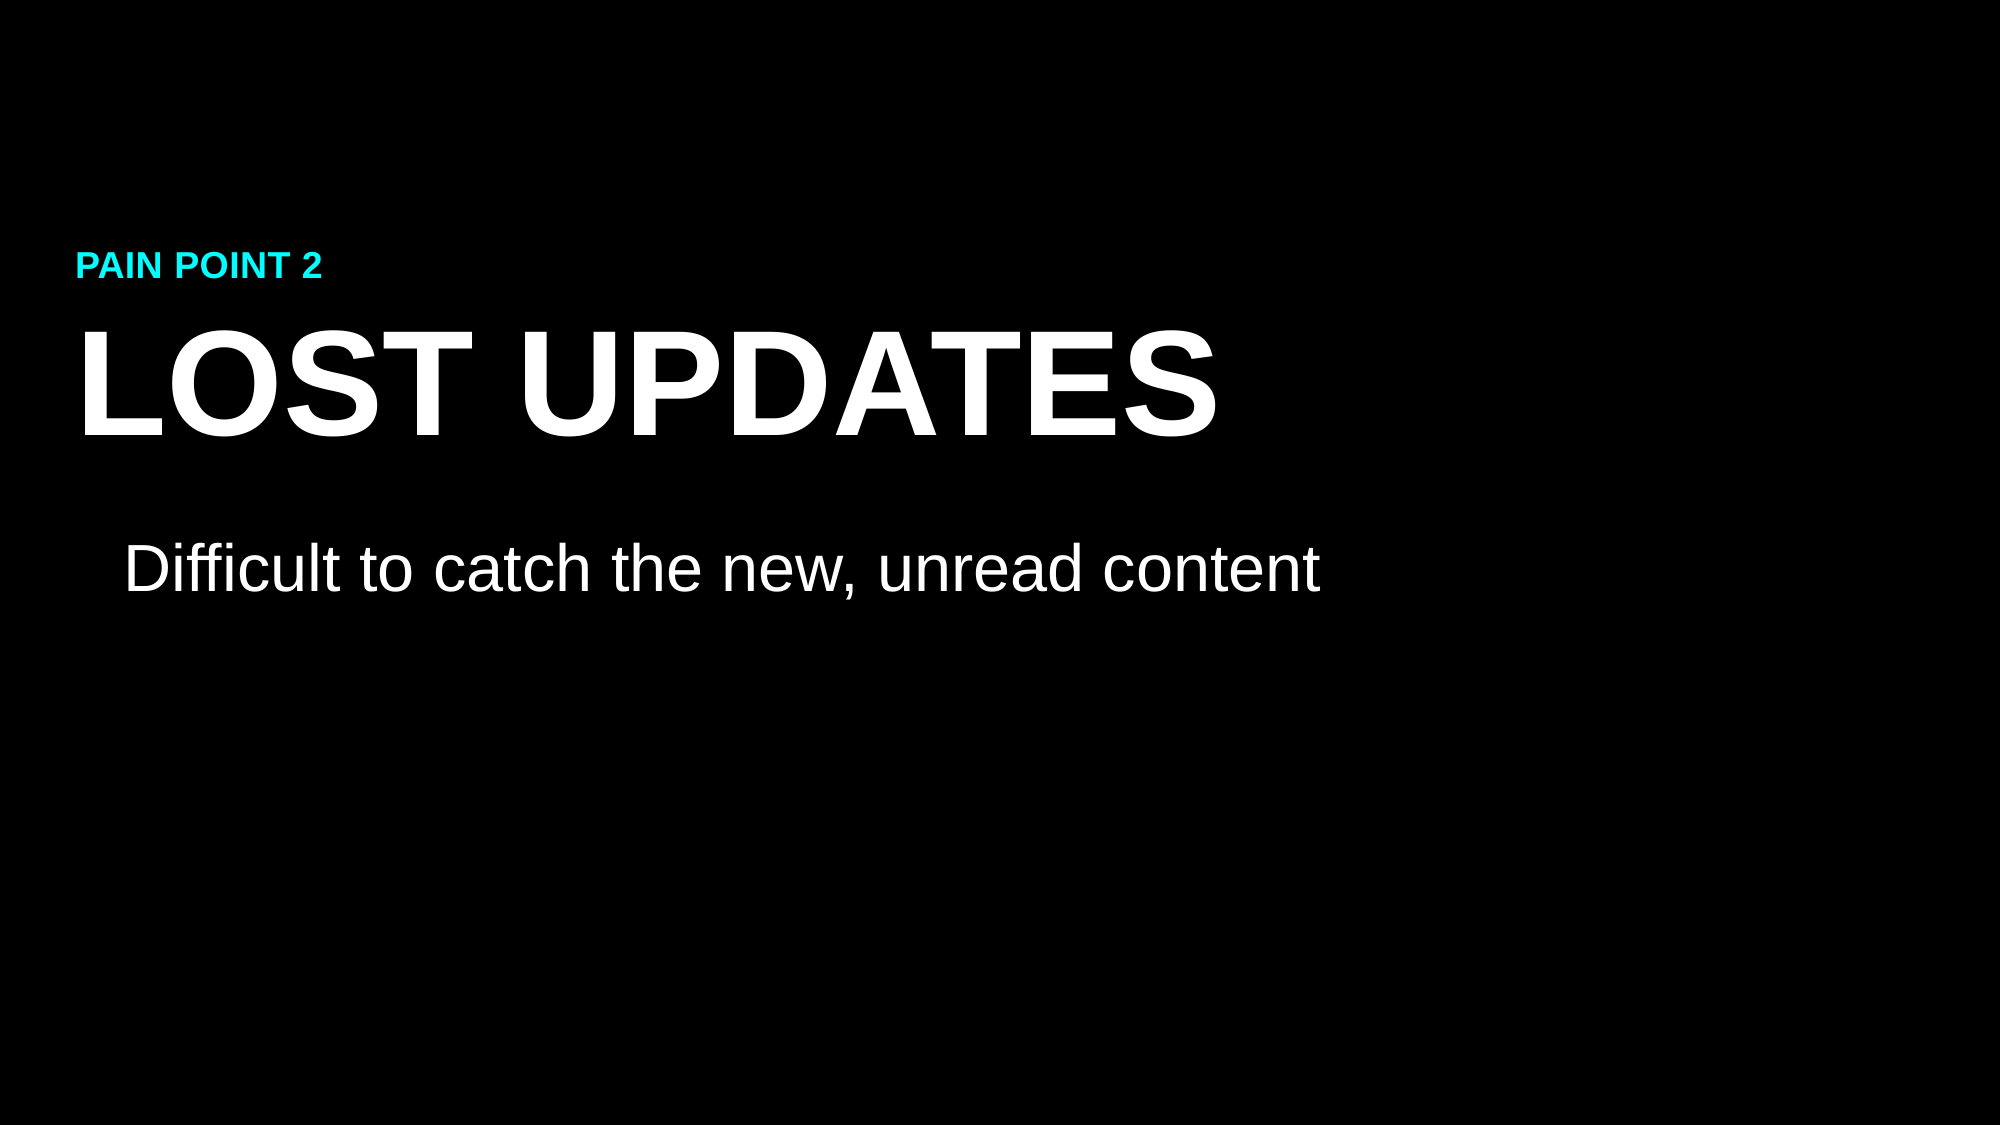

PAIN POINT 2
LOST UPDATES
Difficult to catch the new, unread content